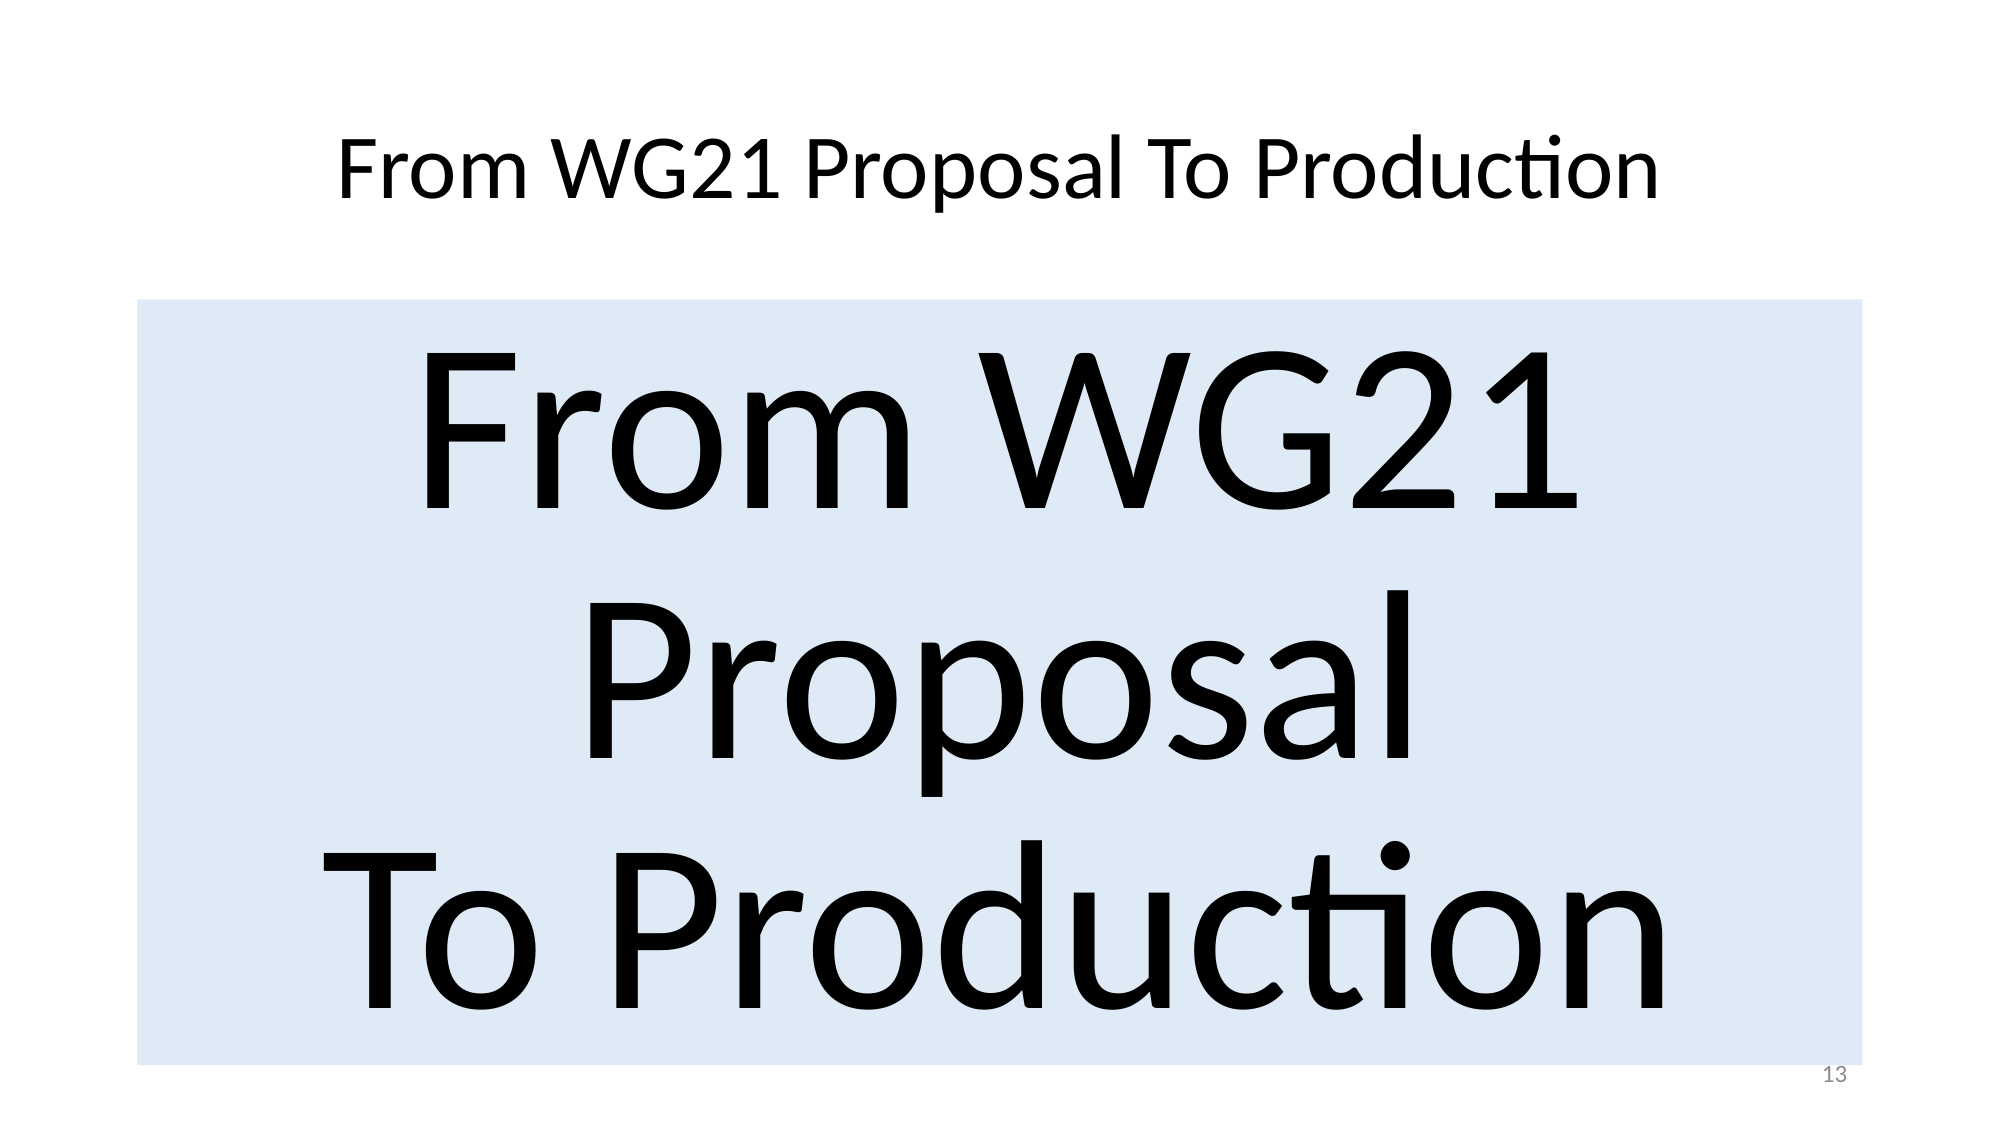

# From WG21 Proposal To Production
From WG21 Proposal
To Production
13